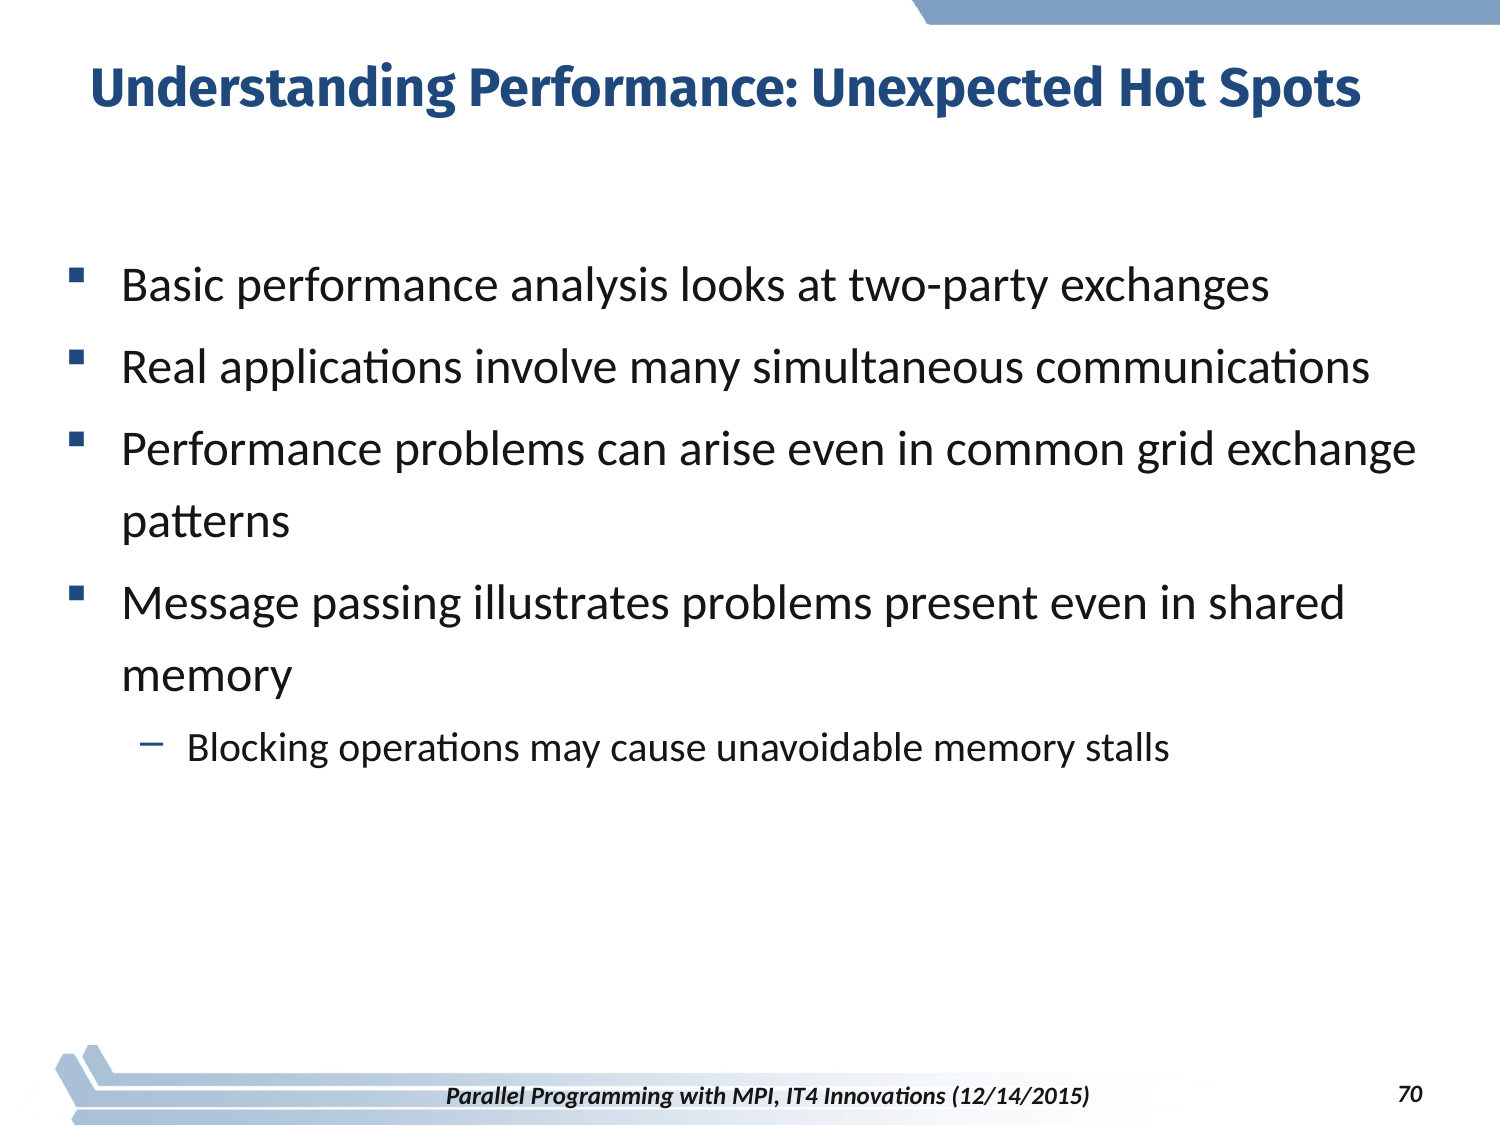

# Understanding Performance: Unexpected Hot Spots
Basic performance analysis looks at two-party exchanges
Real applications involve many simultaneous communications
Performance problems can arise even in common grid exchange patterns
Message passing illustrates problems present even in shared memory
Blocking operations may cause unavoidable memory stalls
70
Parallel Programming with MPI, IT4 Innovations (12/14/2015)